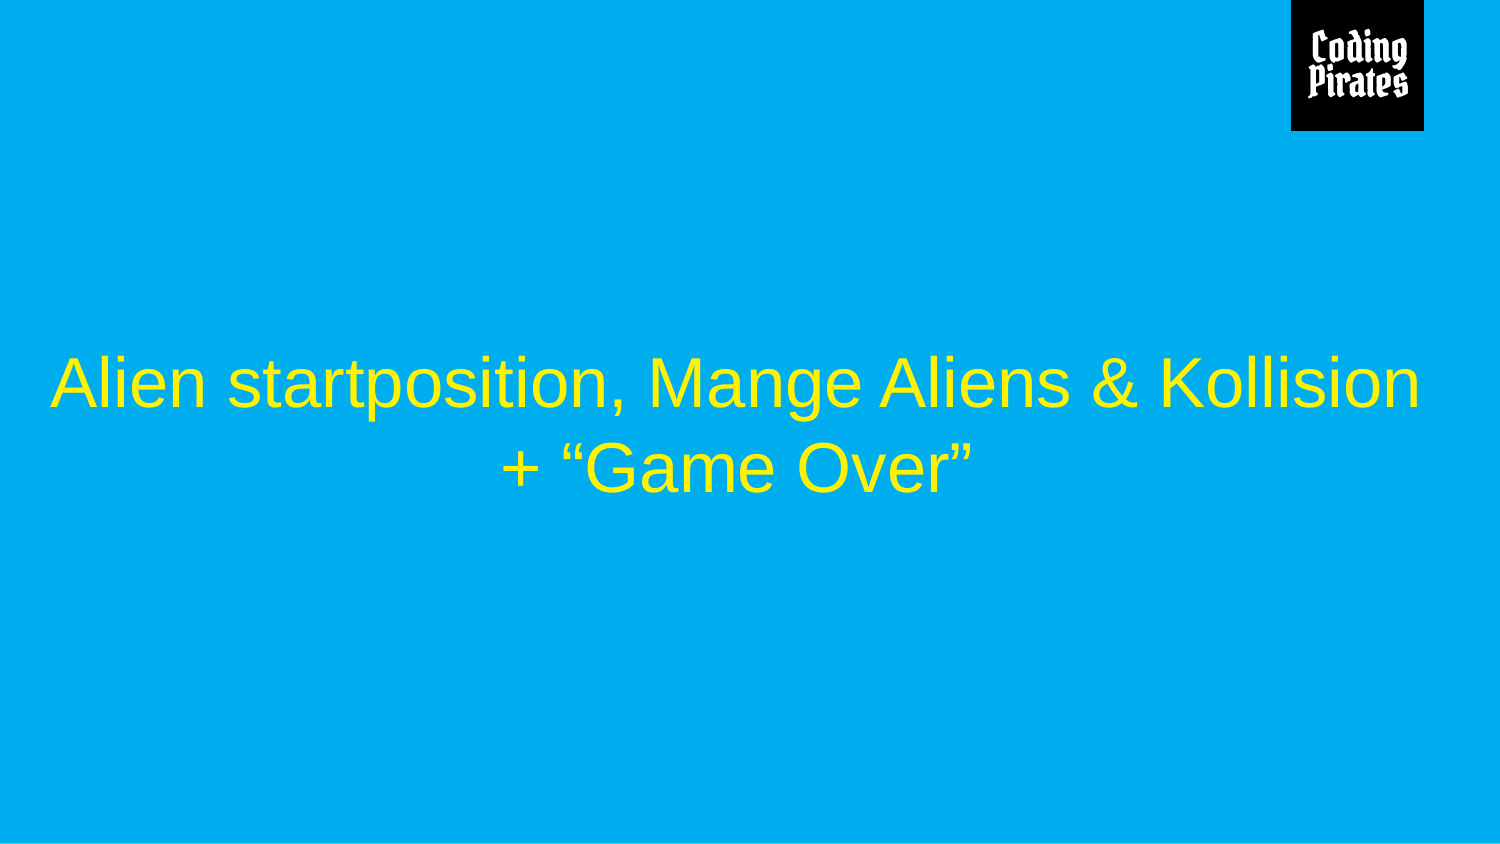

# Alien startposition, Mange Aliens & Kollision + “Game Over”